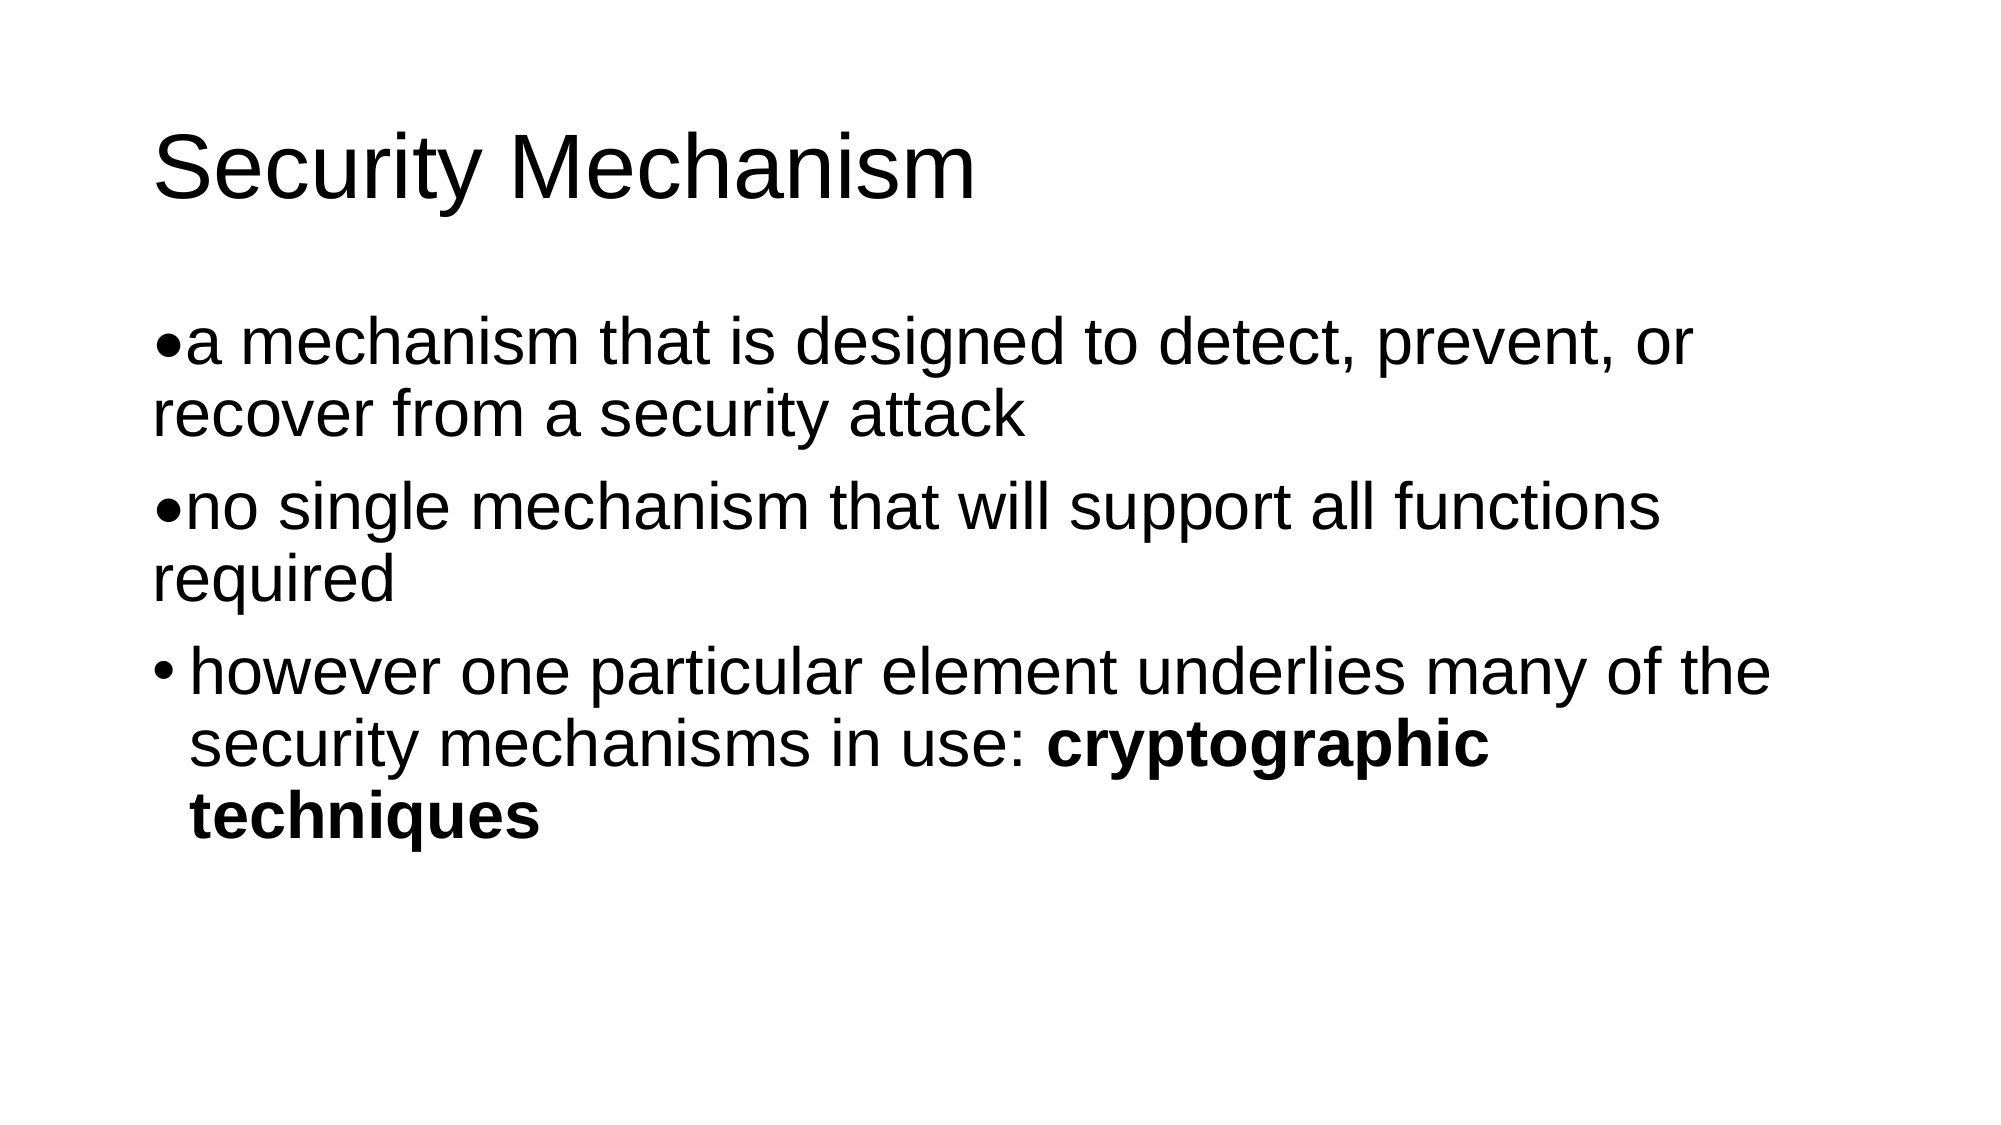

# Security Mechanism
•a mechanism that is designed to detect, prevent, or recover from a security attack
•no single mechanism that will support all functions required
however one particular element underlies many of the security mechanisms in use: cryptographic techniques